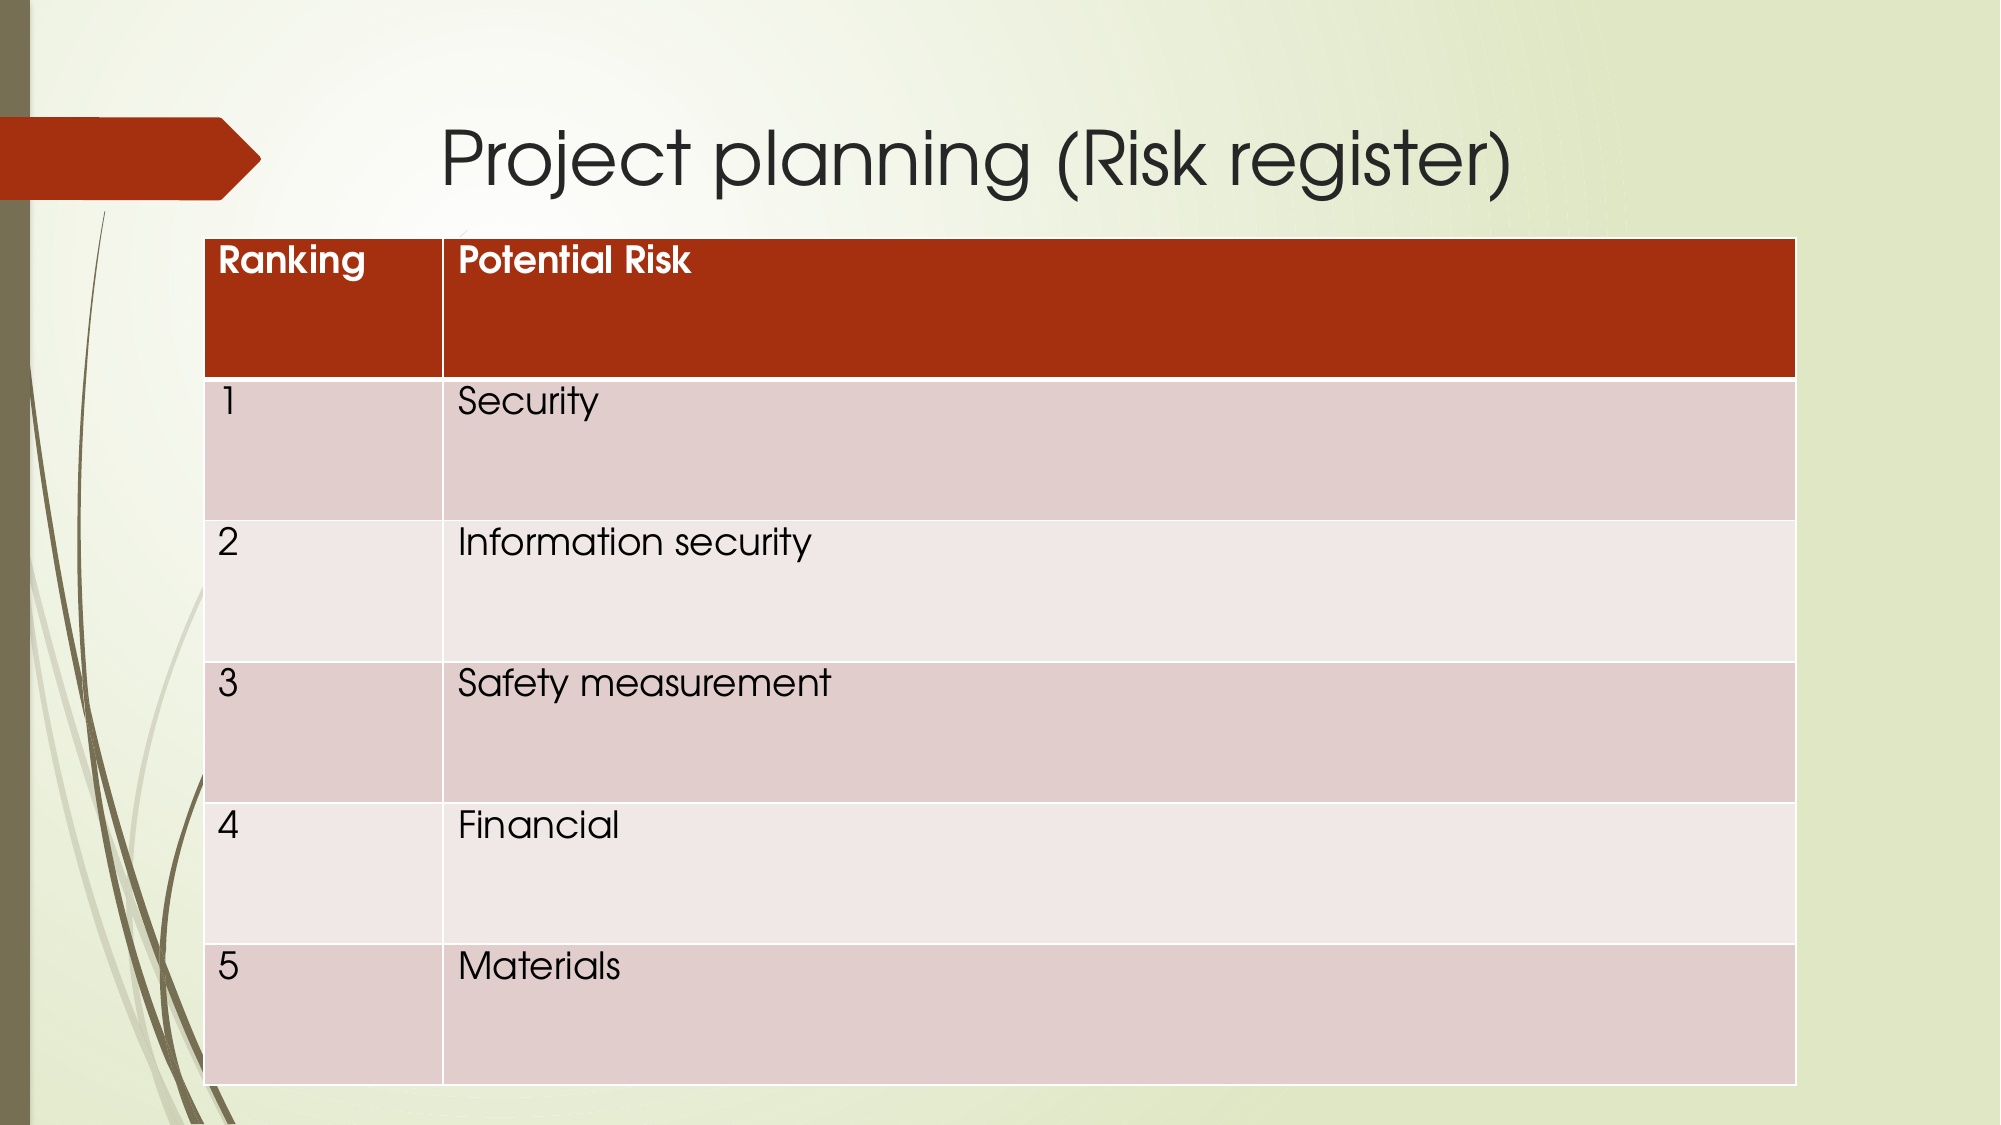

# Project planning (Risk register)
| Ranking | Potential Risk |
| --- | --- |
| 1 | Security |
| 2 | Information security |
| 3 | Safety measurement |
| 4 | Financial |
| 5 | Materials |